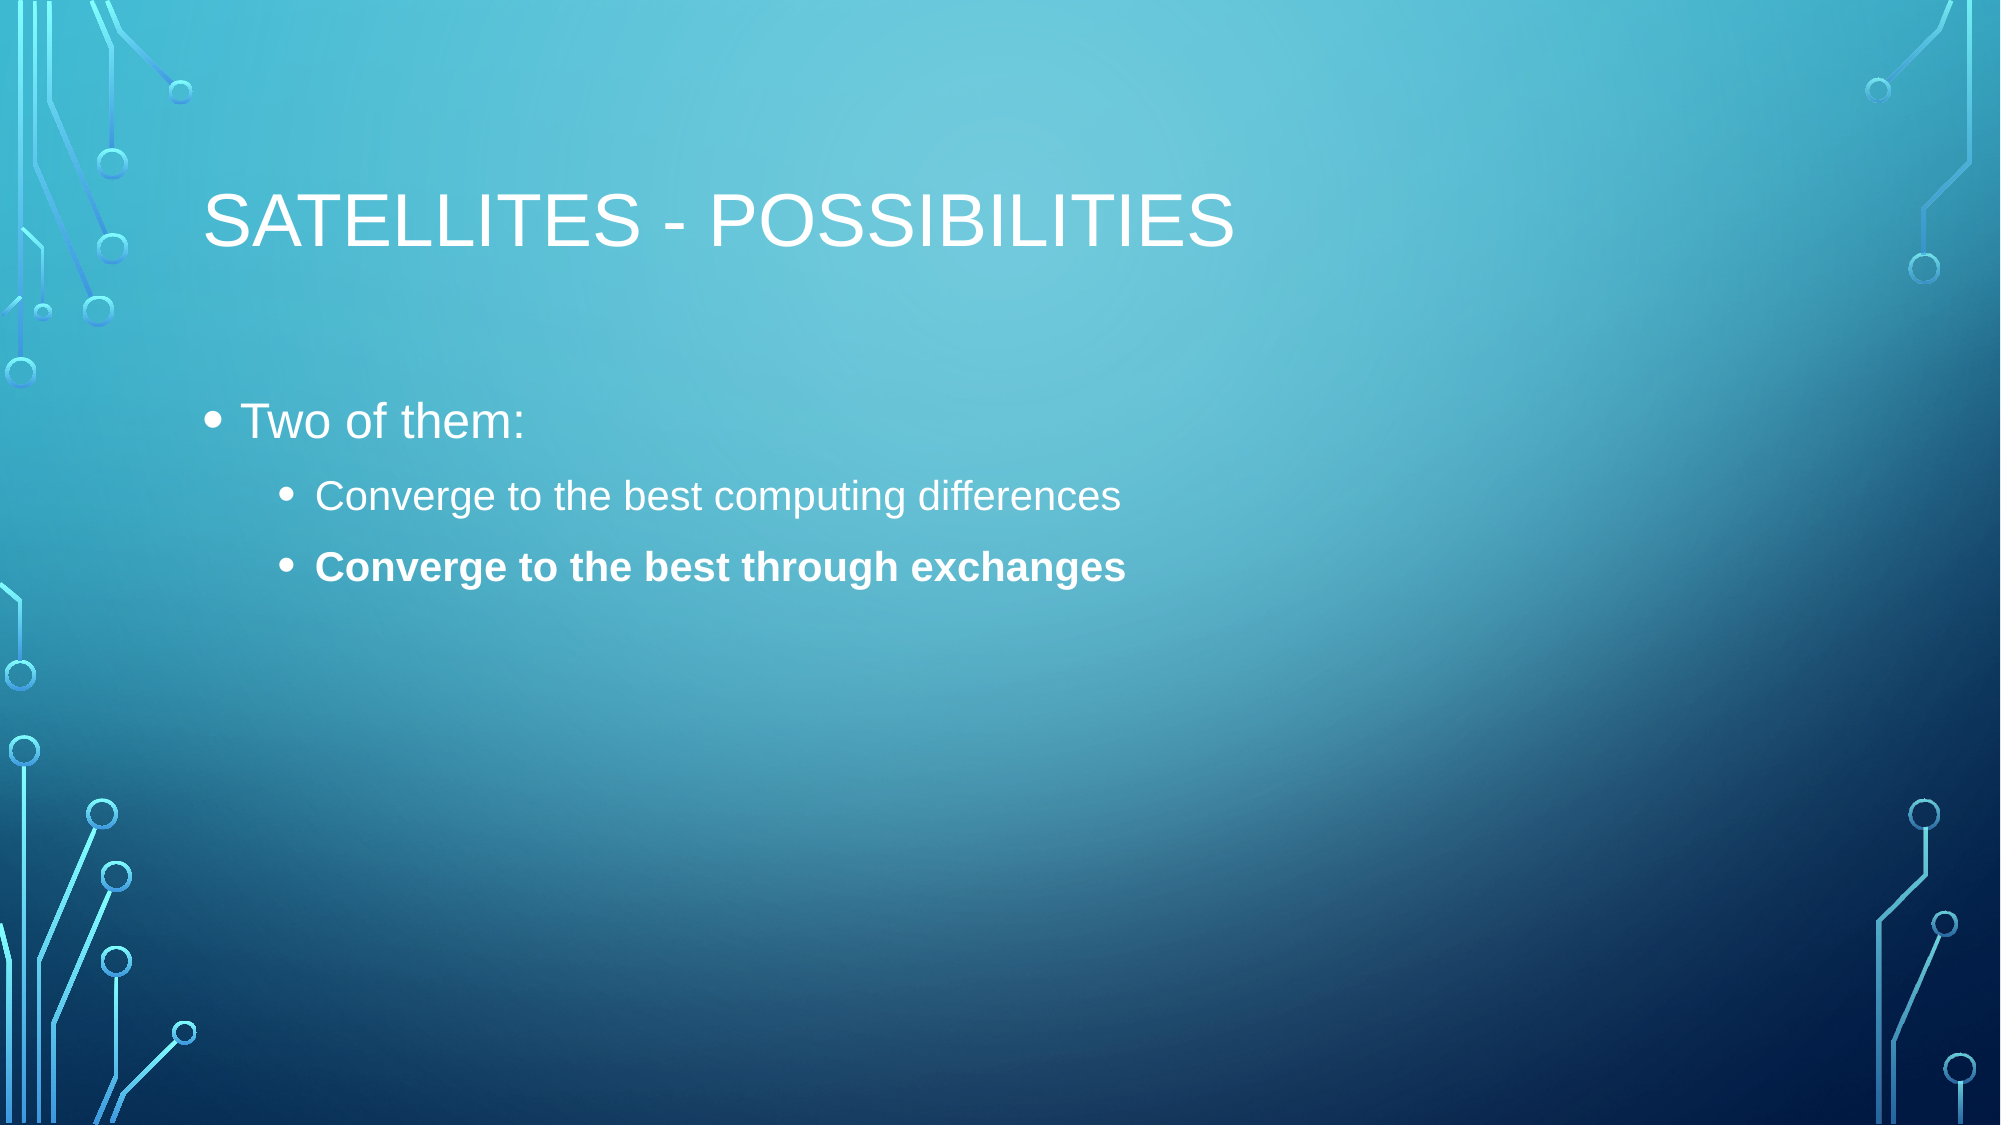

# Satellites - possibilities
Two of them:
Converge to the best computing differences
Converge to the best through exchanges